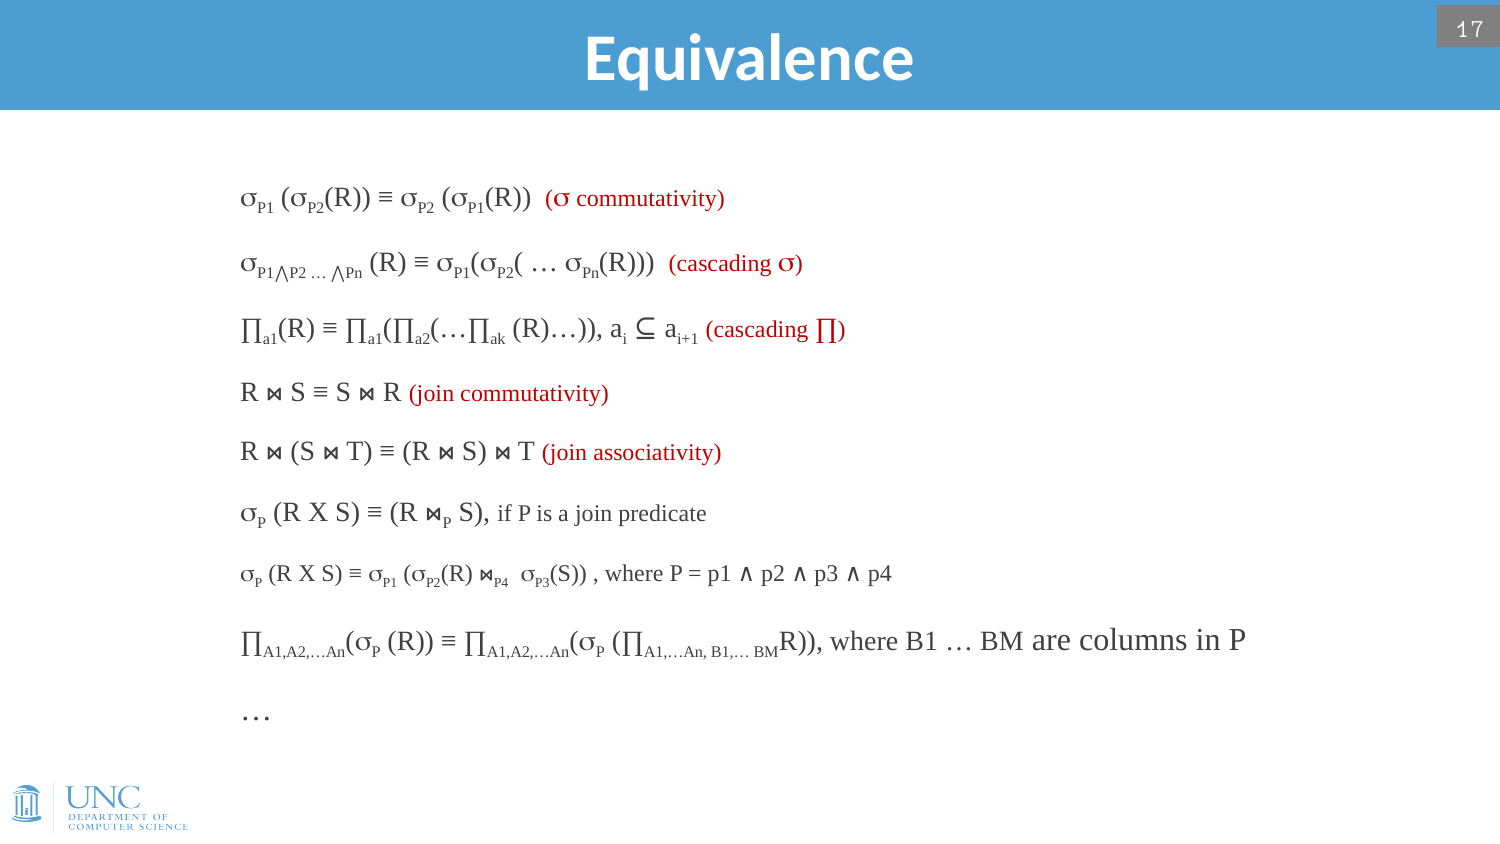

# Equivalence
17
σP1 (σP2(R)) ≡ σP2 (σP1(R))  (σ commutativity)
σP1⋀P2 … ⋀Pn (R) ≡ σP1(σP2( … σPn(R)))  (cascading σ)
∏a1(R) ≡ ∏a1(∏a2(…∏ak (R)…)), ai ⊆ ai+1 (cascading ∏)
R ⋈ S ≡ S ⋈ R (join commutativity)
R ⋈ (S ⋈ T) ≡ (R ⋈ S) ⋈ T (join associativity)
σP (R X S) ≡ (R ⋈P S), if P is a join predicate
σP (R X S) ≡ σP1 (σP2(R) ⋈P4  σP3(S)) , where P = p1 ∧ p2 ∧ p3 ∧ p4
∏A1,A2,…An(σP (R)) ≡ ∏A1,A2,…An(σP (∏A1,…An, B1,… BMR)), where B1 … BM are columns in P
…